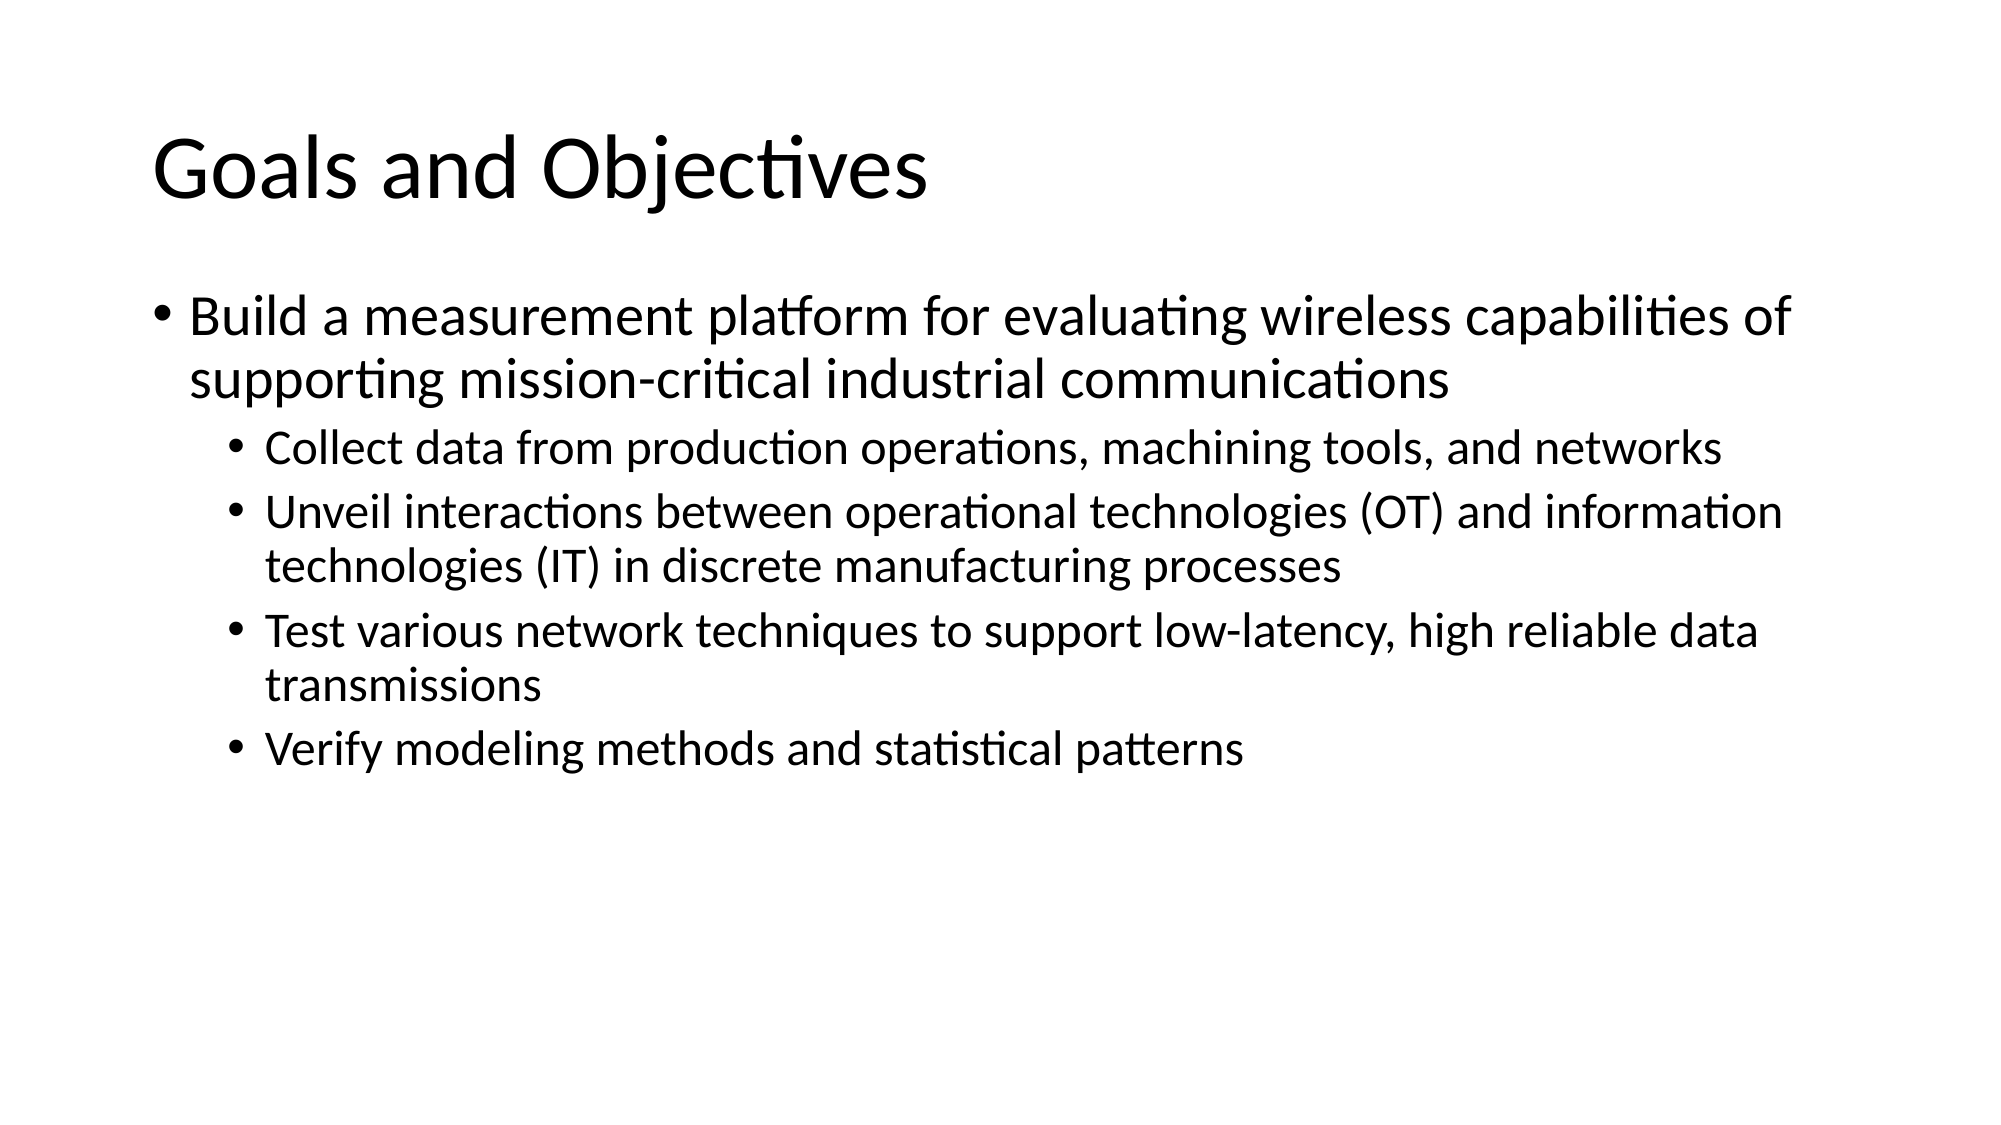

# Goals and Objectives
Build a measurement platform for evaluating wireless capabilities of supporting mission-critical industrial communications
Collect data from production operations, machining tools, and networks
Unveil interactions between operational technologies (OT) and information technologies (IT) in discrete manufacturing processes
Test various network techniques to support low-latency, high reliable data transmissions
Verify modeling methods and statistical patterns